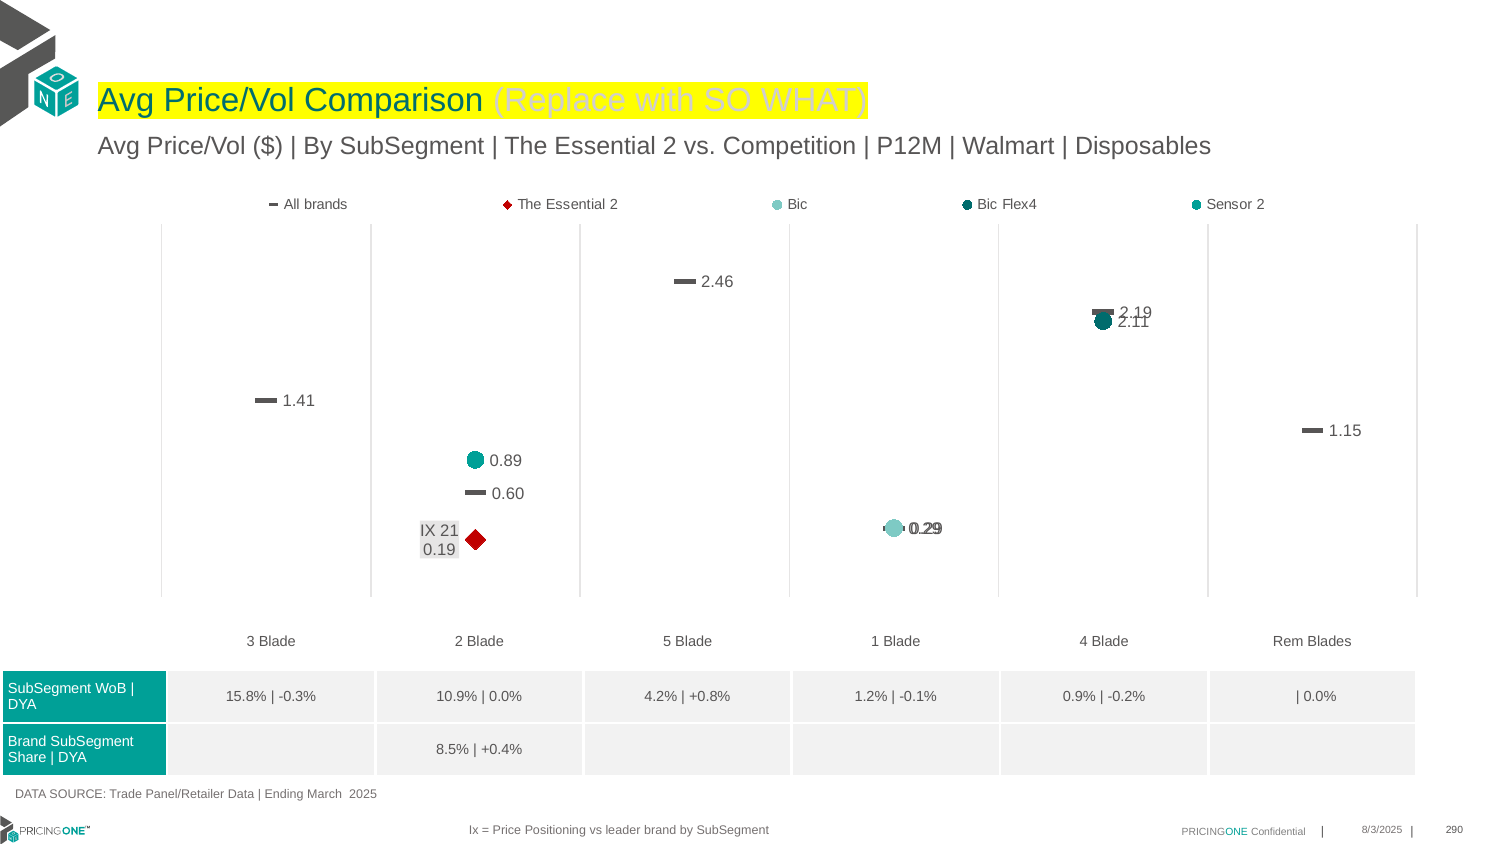

# Avg Price/Vol Comparison (Replace with SO WHAT)
Avg Price/Vol ($) | By SubSegment | The Essential 2 vs. Competition | P12M | Walmart | Disposables

### Chart

| Category | All brands | The Essential 2 | Bic | Bic Flex4 | Sensor 2 |
|---|---|---|---|---|---|
| None | 1.41 | None | None | None | None |
| IX 21 | 0.6 | 0.19 | None | None | 0.89 |
| None | 2.46 | None | None | None | None |
| None | 0.29 | None | 0.29 | None | None |
| None | 2.19 | None | None | 2.11 | None |
| None | 1.15 | None | None | None | None |
|  | 3 Blade | 2 Blade | 5 Blade | 1 Blade | 4 Blade | Rem Blades |
| --- | --- | --- | --- | --- | --- | --- |
| SubSegment WoB | DYA | 15.8% | -0.3% | 10.9% | 0.0% | 4.2% | +0.8% | 1.2% | -0.1% | 0.9% | -0.2% | | 0.0% |
| Brand SubSegment Share | DYA |  | 8.5% | +0.4% |  |  |  |  |
DATA SOURCE: Trade Panel/Retailer Data | Ending March  2025
Ix = Price Positioning vs leader brand by SubSegment
8/3/2025
290